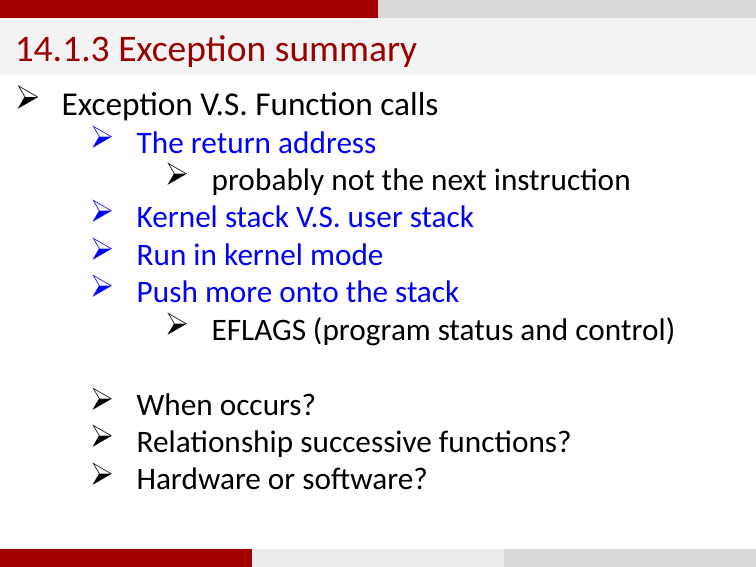

14.1.3 Exception summary
Exception V.S. Function calls
The return address
probably not the next instruction
Kernel stack V.S. user stack
Run in kernel mode
Push more onto the stack
EFLAGS (program status and control)

When occurs?
Relationship successive functions?
Hardware or software?

27